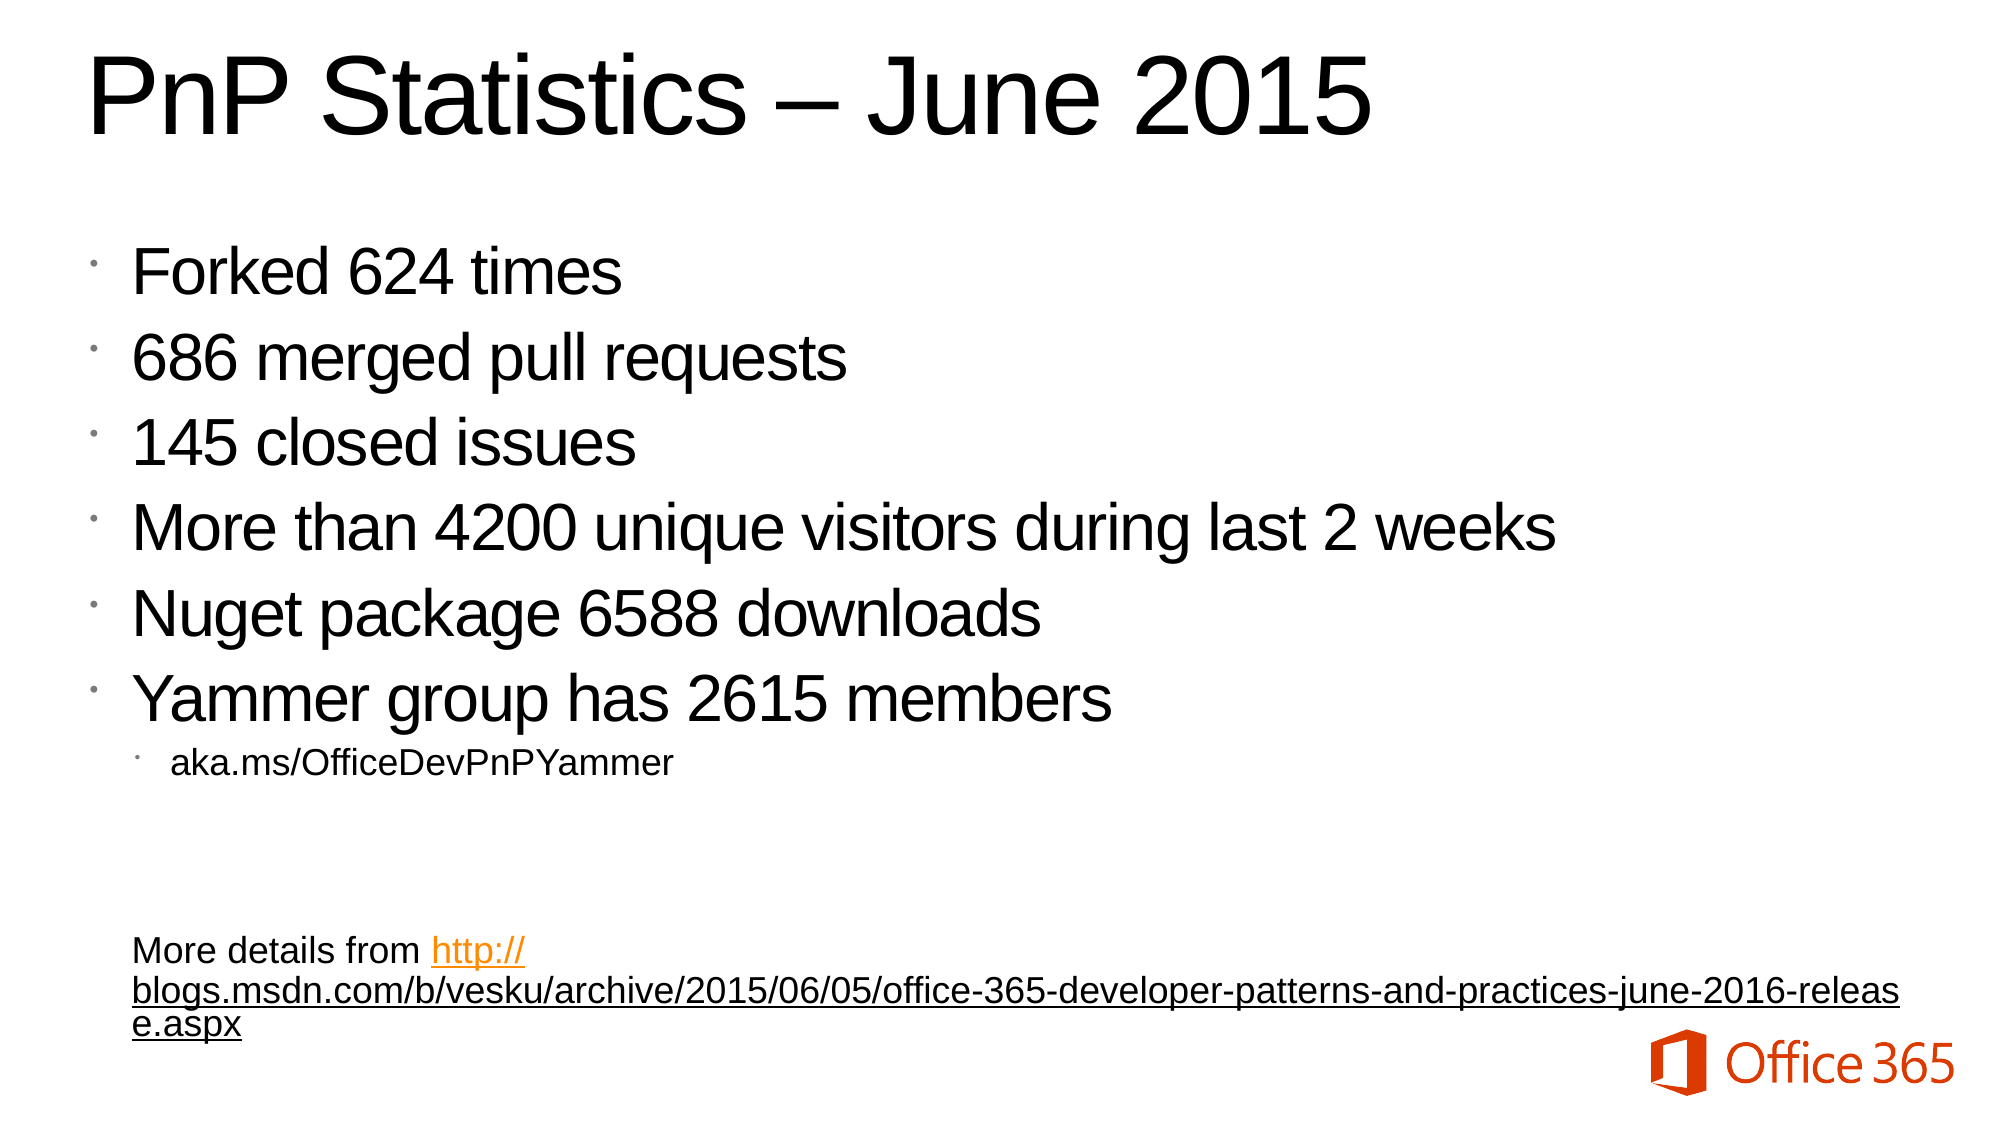

# PnP Statistics – June 2015
Forked 624 times
686 merged pull requests
145 closed issues
More than 4200 unique visitors during last 2 weeks
Nuget package 6588 downloads
Yammer group has 2615 members
aka.ms/OfficeDevPnPYammer

More details from http://blogs.msdn.com/b/vesku/archive/2015/06/05/office-365-developer-patterns-and-practices-june-2016-release.aspx